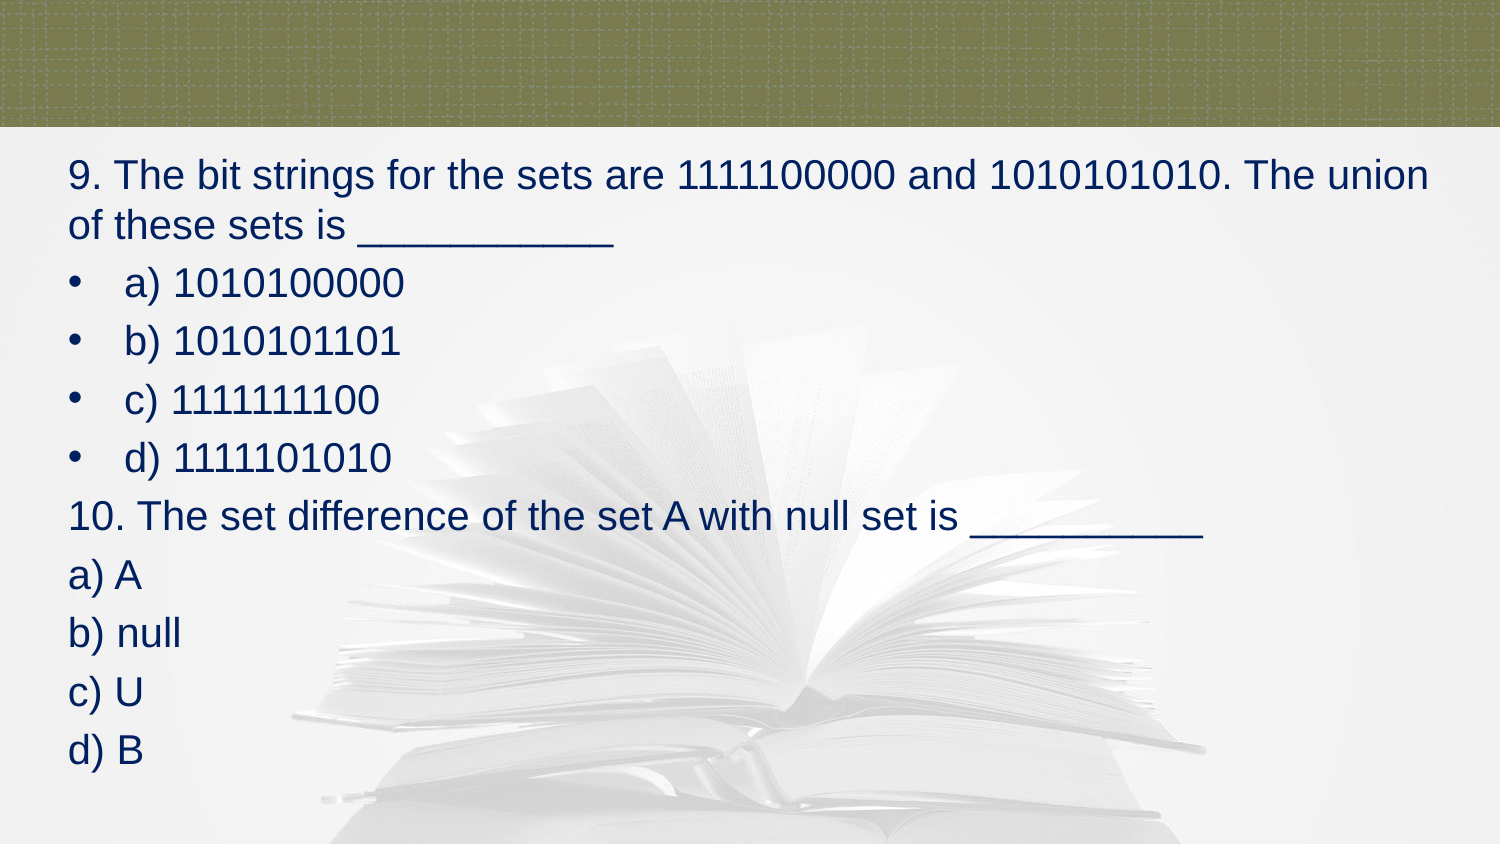

9. The bit strings for the sets are 1111100000 and 1010101010. The union of these sets is ___________
a) 1010100000
b) 1010101101
c) 1111111100
d) 1111101010
10. The set difference of the set A with null set is __________
a) A
b) null
c) U
d) B